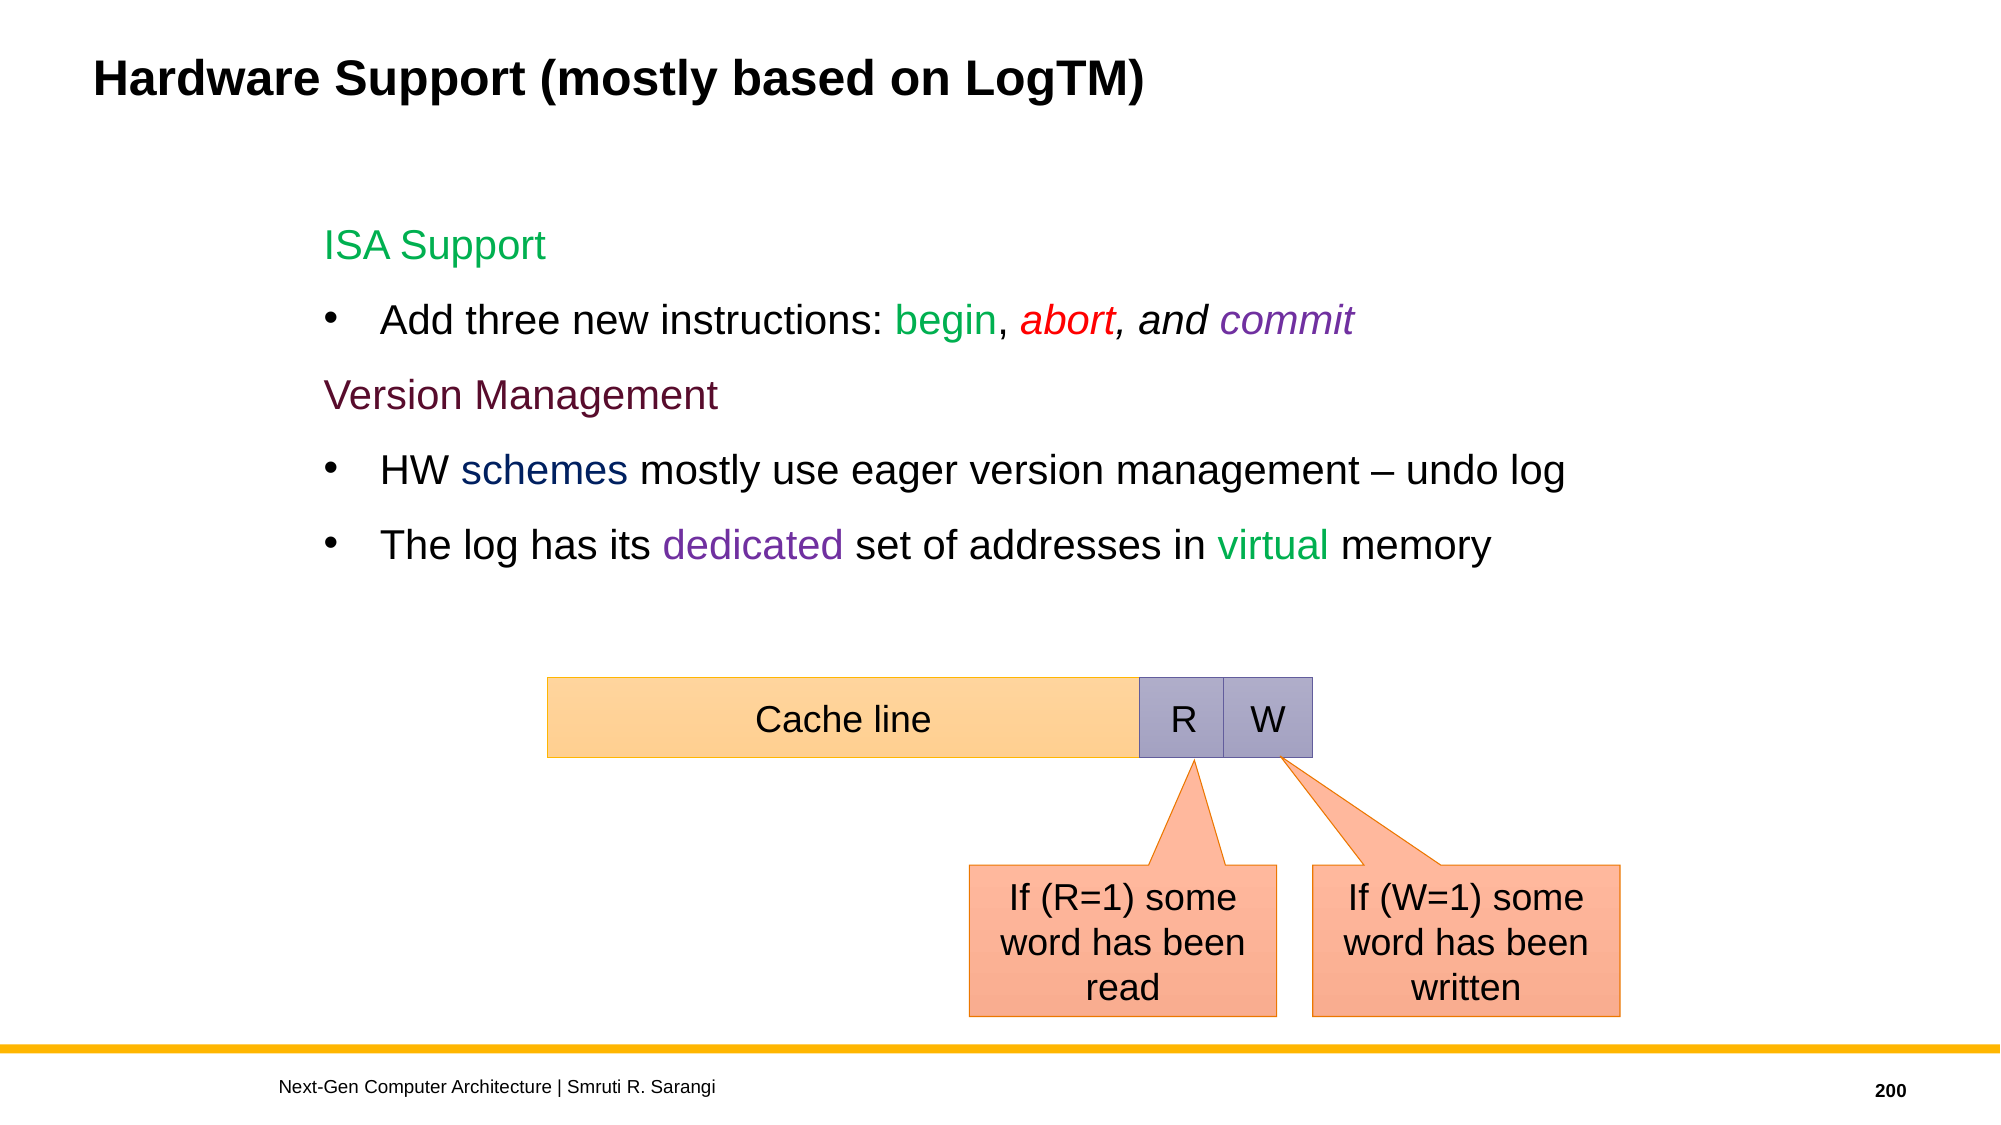

# Hardware Support (mostly based on LogTM)
ISA Support
Add three new instructions: begin, abort, and commit
Version Management
HW schemes mostly use eager version management – undo log
The log has its dedicated set of addresses in virtual memory

Cache line
R
W
If (R=1) some word has been read
If (W=1) some word has been written
Next-Gen Computer Architecture | Smruti R. Sarangi
200